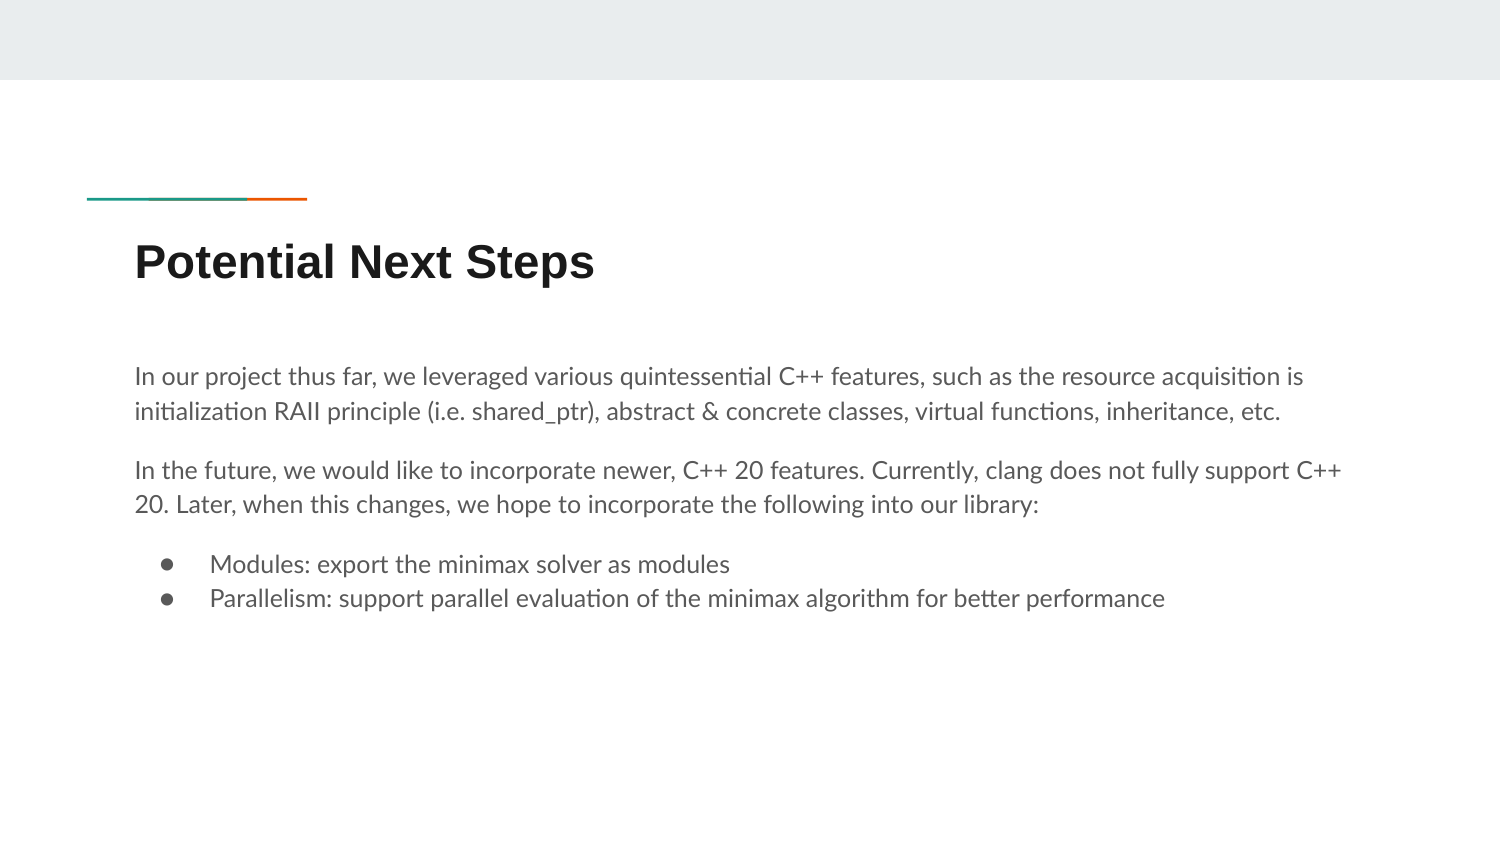

# Potential Next Steps
In our project thus far, we leveraged various quintessential C++ features, such as the resource acquisition is initialization RAII principle (i.e. shared_ptr), abstract & concrete classes, virtual functions, inheritance, etc.
In the future, we would like to incorporate newer, C++ 20 features. Currently, clang does not fully support C++ 20. Later, when this changes, we hope to incorporate the following into our library:
Modules: export the minimax solver as modules
Parallelism: support parallel evaluation of the minimax algorithm for better performance